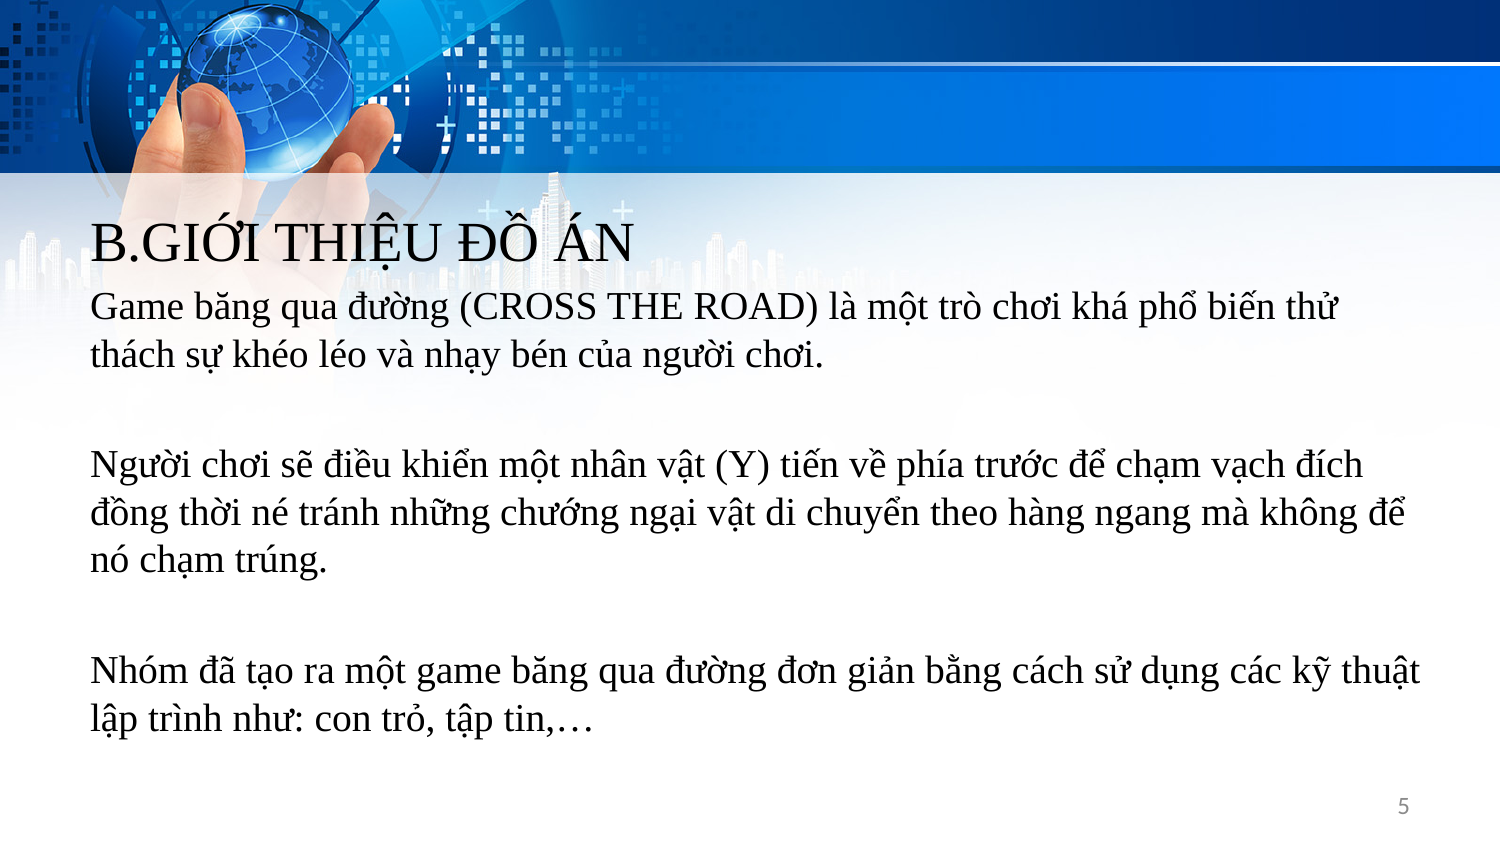

#
B.GIỚI THIỆU ĐỒ ÁN
Game băng qua đường (CROSS THE ROAD) là một trò chơi khá phổ biến thử thách sự khéo léo và nhạy bén của người chơi.

Người chơi sẽ điều khiển một nhân vật (Y) tiến về phía trước để chạm vạch đích đồng thời né tránh những chướng ngại vật di chuyển theo hàng ngang mà không để nó chạm trúng.

Nhóm đã tạo ra một game băng qua đường đơn giản bằng cách sử dụng các kỹ thuật lập trình như: con trỏ, tập tin,…
5